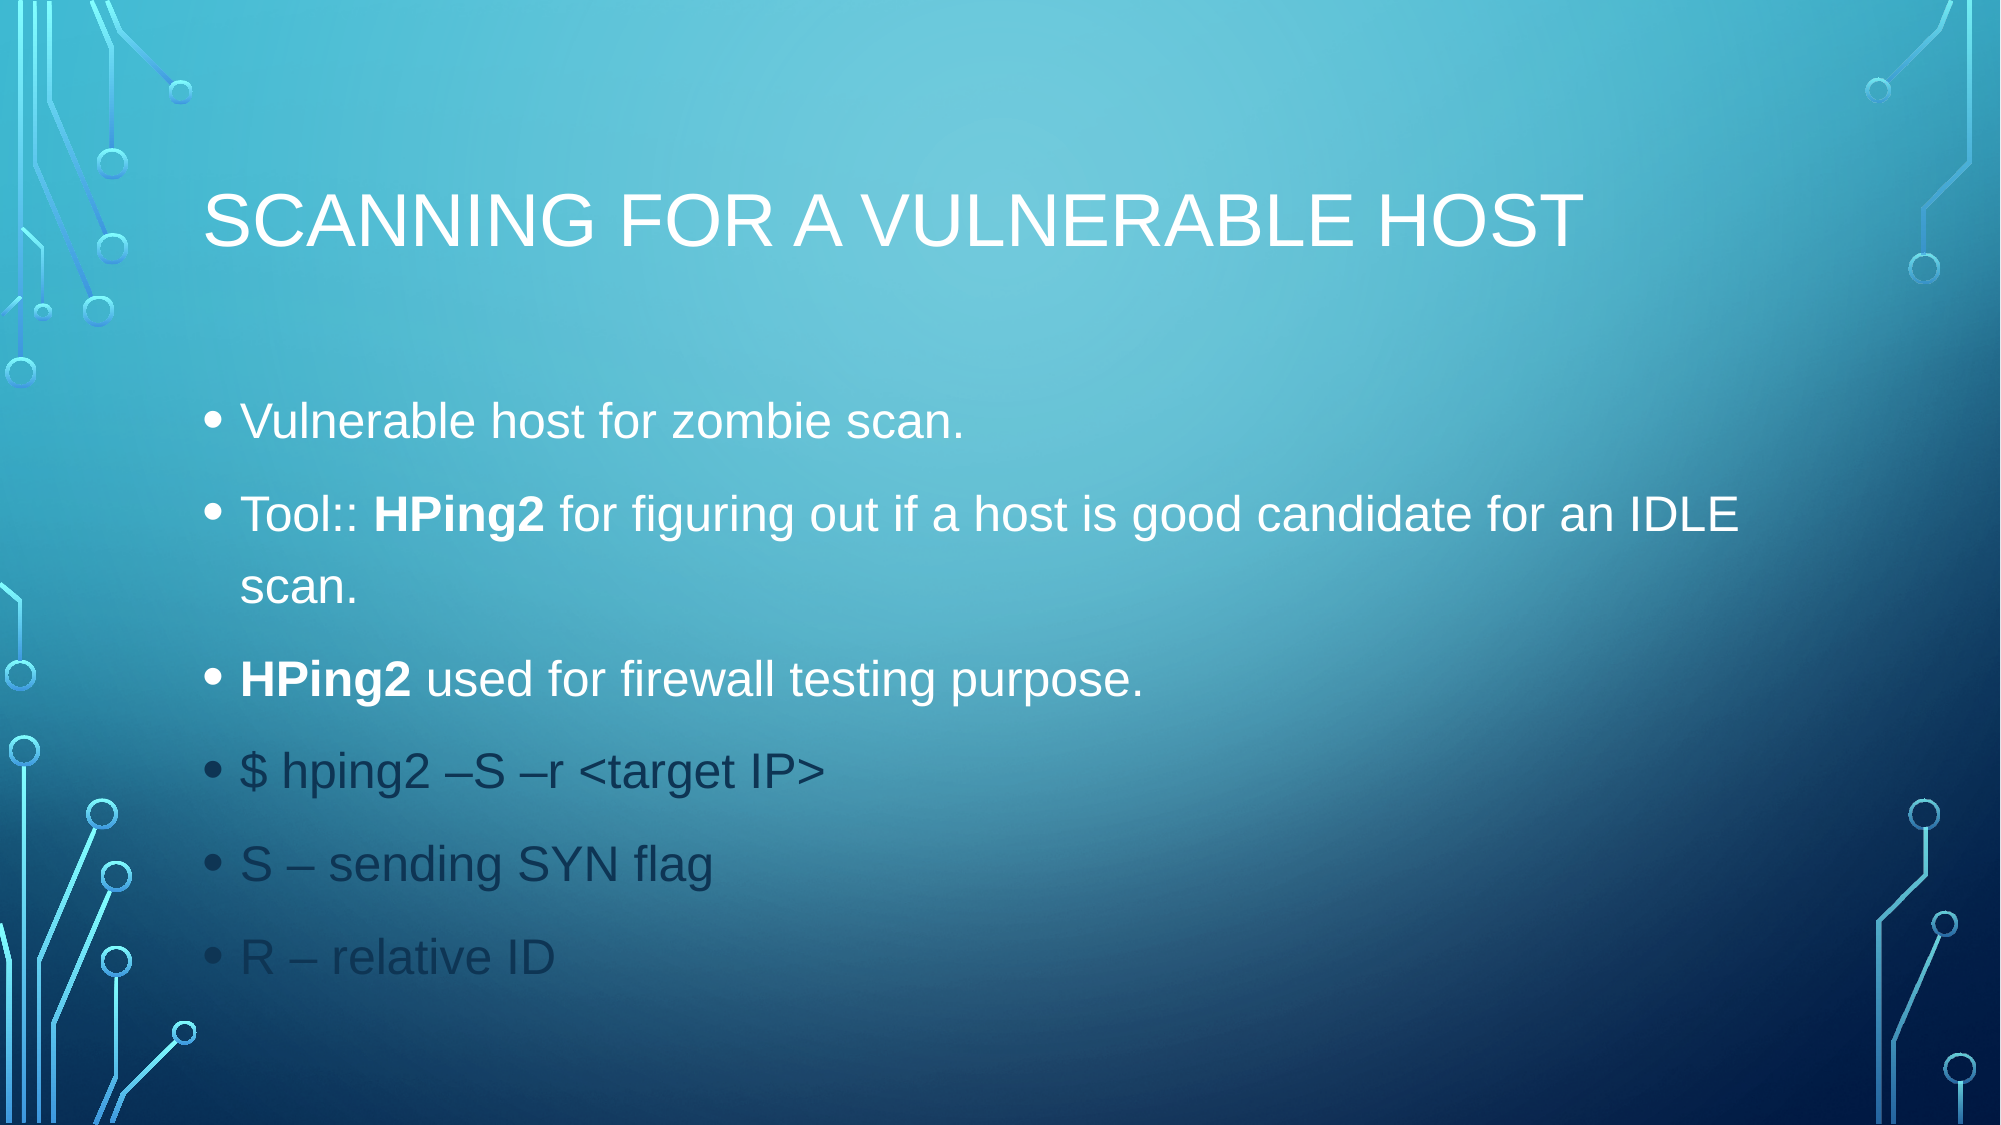

# Scanning for a Vulnerable host
Vulnerable host for zombie scan.
Tool:: HPing2 for figuring out if a host is good candidate for an IDLE scan.
HPing2 used for firewall testing purpose.
$ hping2 –S –r <target IP>
S – sending SYN flag
R – relative ID